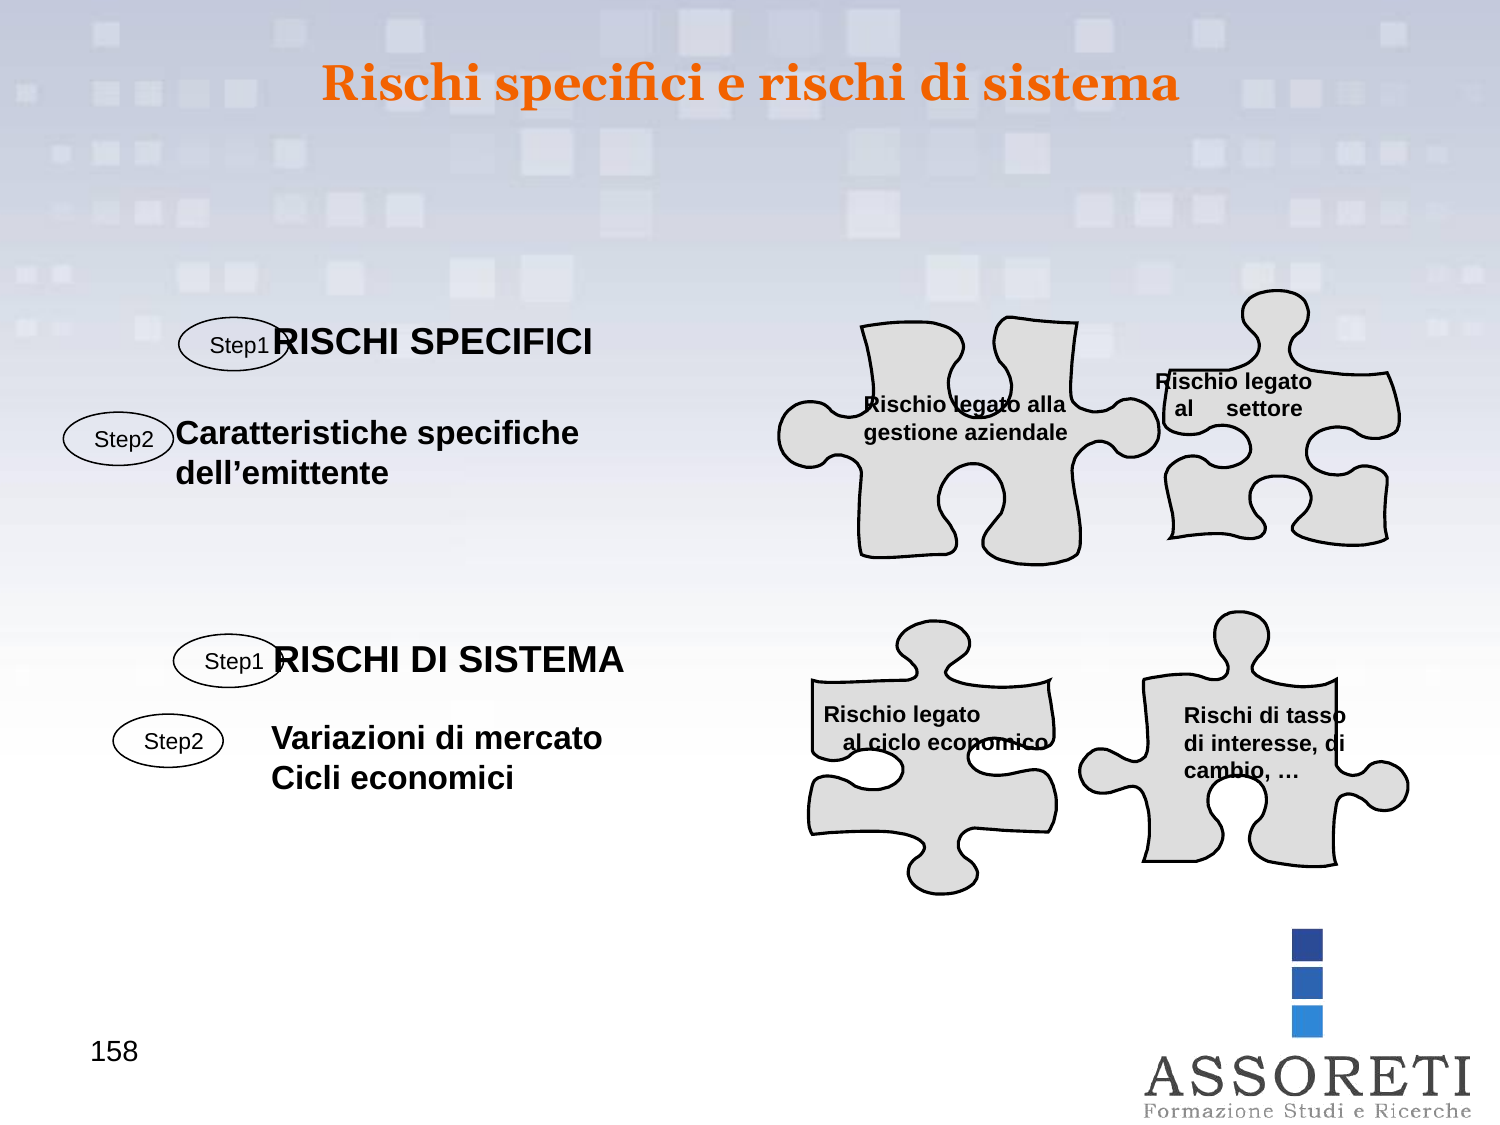

Rischi specifici e rischi di sistema

RISCHI SPECIFICI

Step1
Rischio legato
   al     settore
Rischio legato alla
gestione aziendale
Caratteristiche specifiche dell’emittente
Step2

RISCHI DI SISTEMA
Step1
Rischio legato
   al ciclo economico
Rischi di tasso di interesse, di cambio, …
Variazioni di mercato
Cicli economici
Step2
158